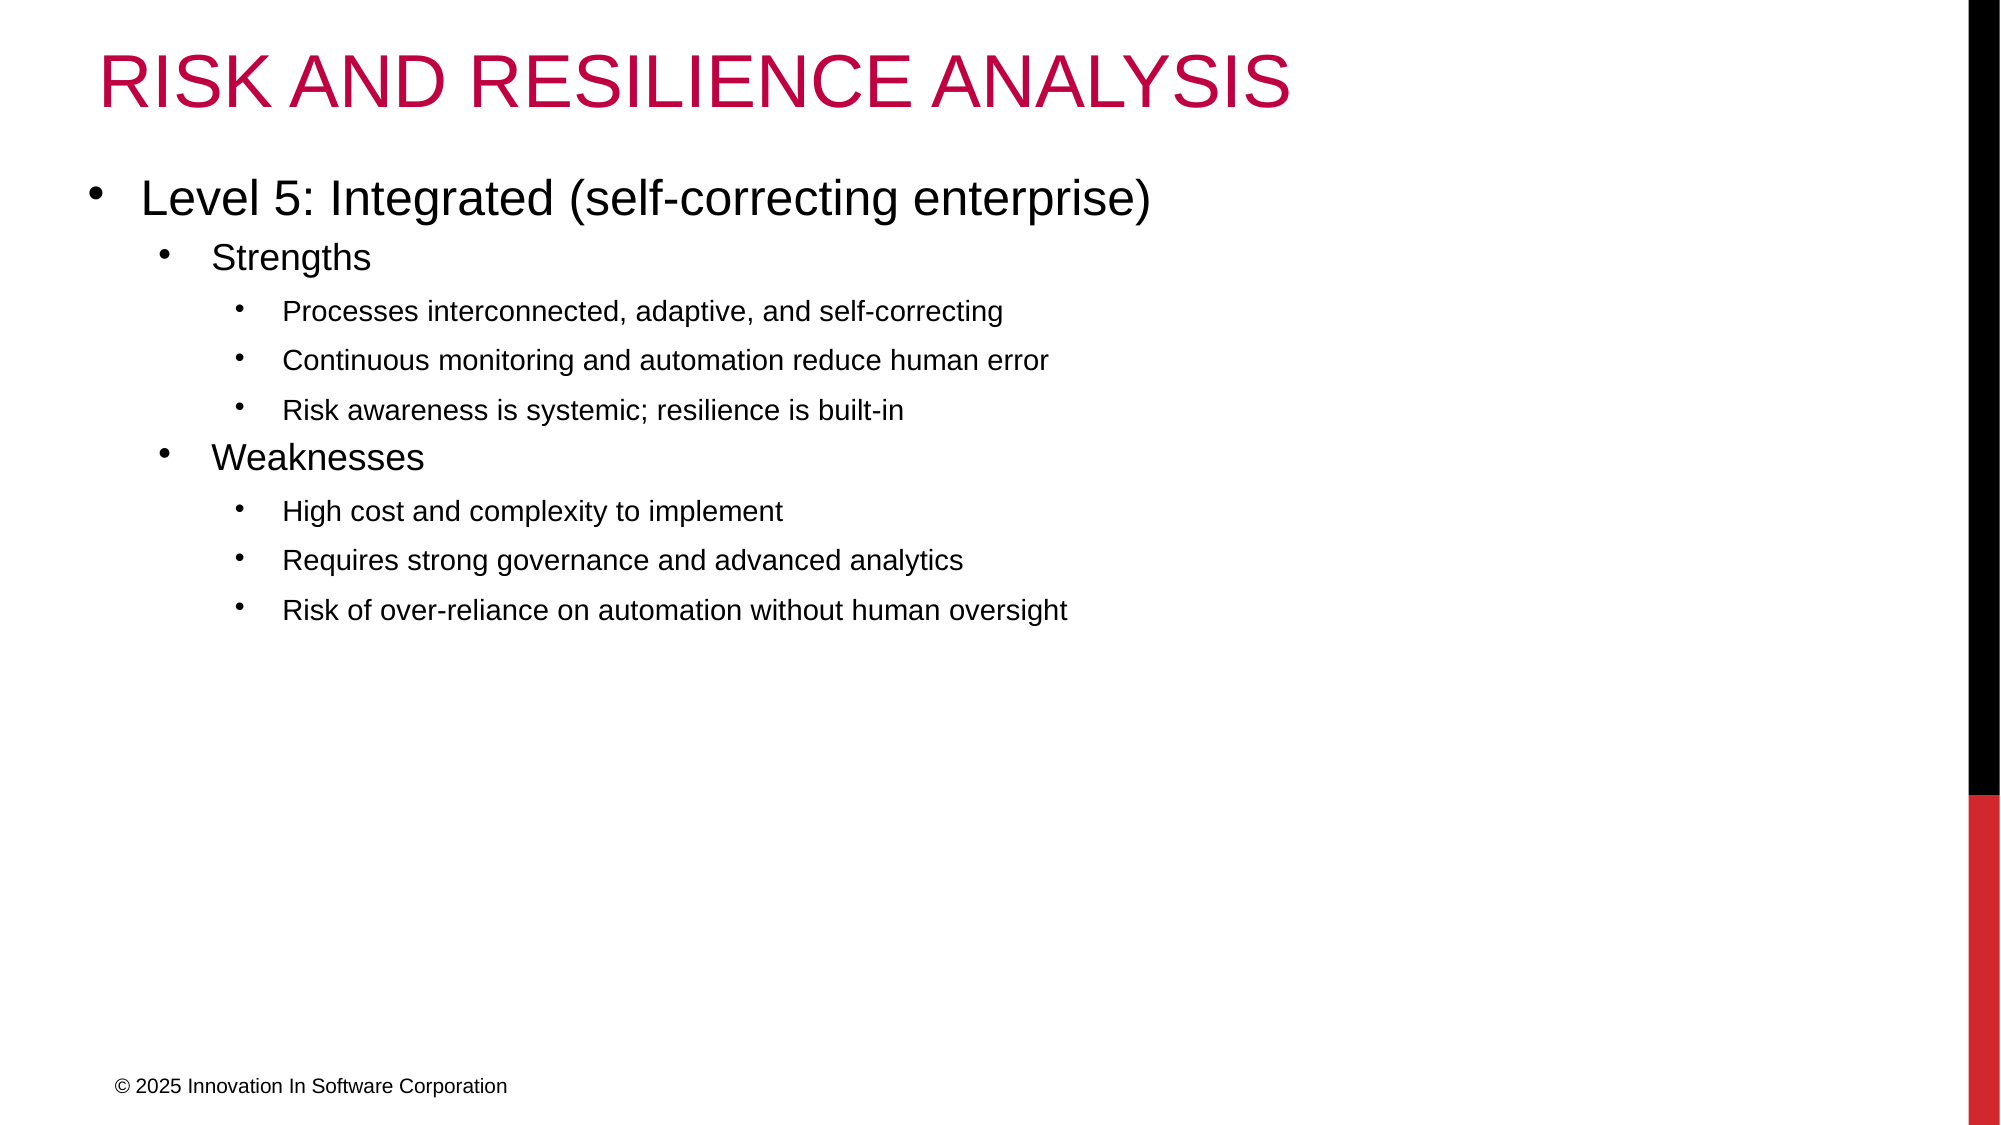

# Risk and Resilience Analysis
Level 5: Integrated (self-correcting enterprise)
Strengths
Processes interconnected, adaptive, and self-correcting
Continuous monitoring and automation reduce human error
Risk awareness is systemic; resilience is built-in
Weaknesses
High cost and complexity to implement
Requires strong governance and advanced analytics
Risk of over-reliance on automation without human oversight

© 2025 Innovation In Software Corporation